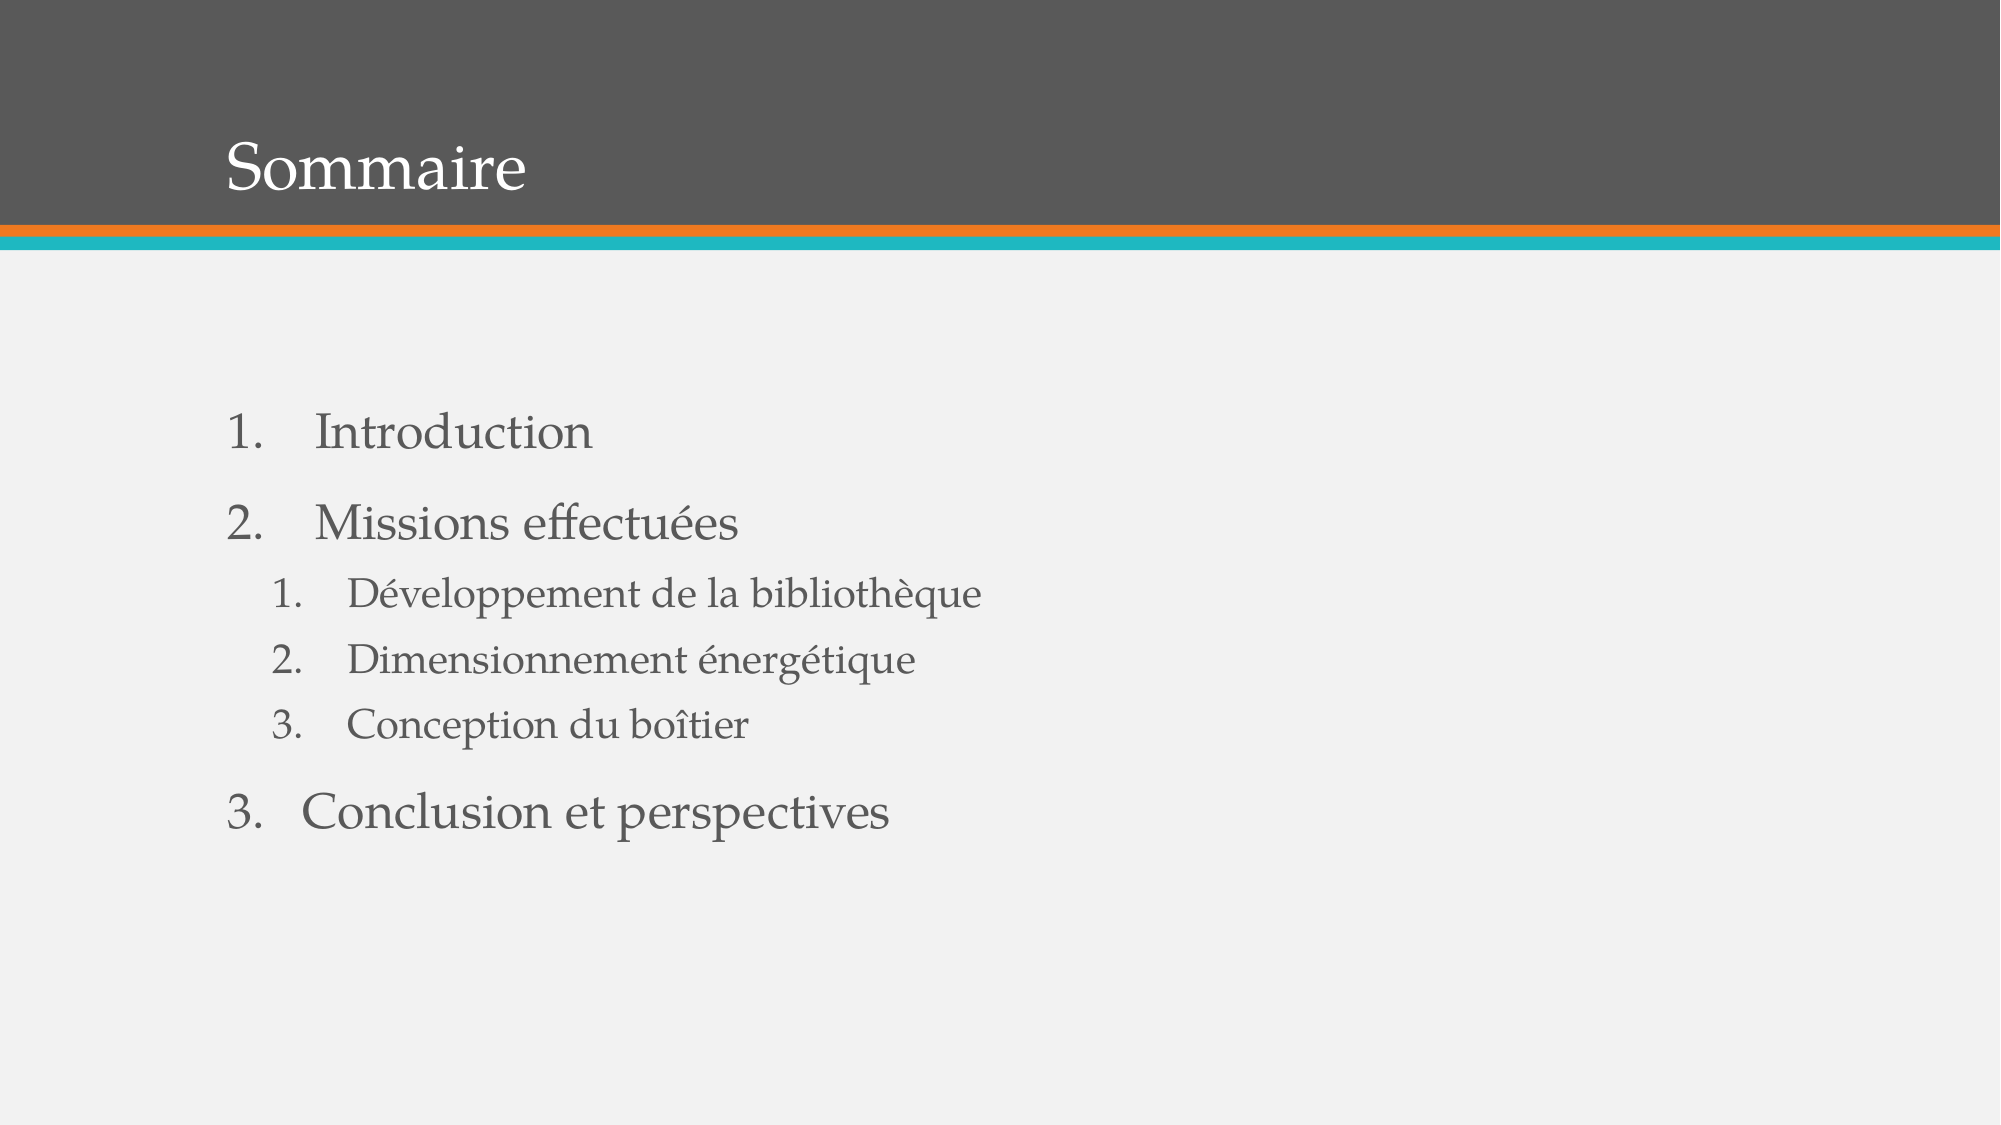

# Sommaire

 Introduction
 Missions effectuées
Développement de la bibliothèque
Dimensionnement énergétique
Conception du boîtier
Conclusion et perspectives